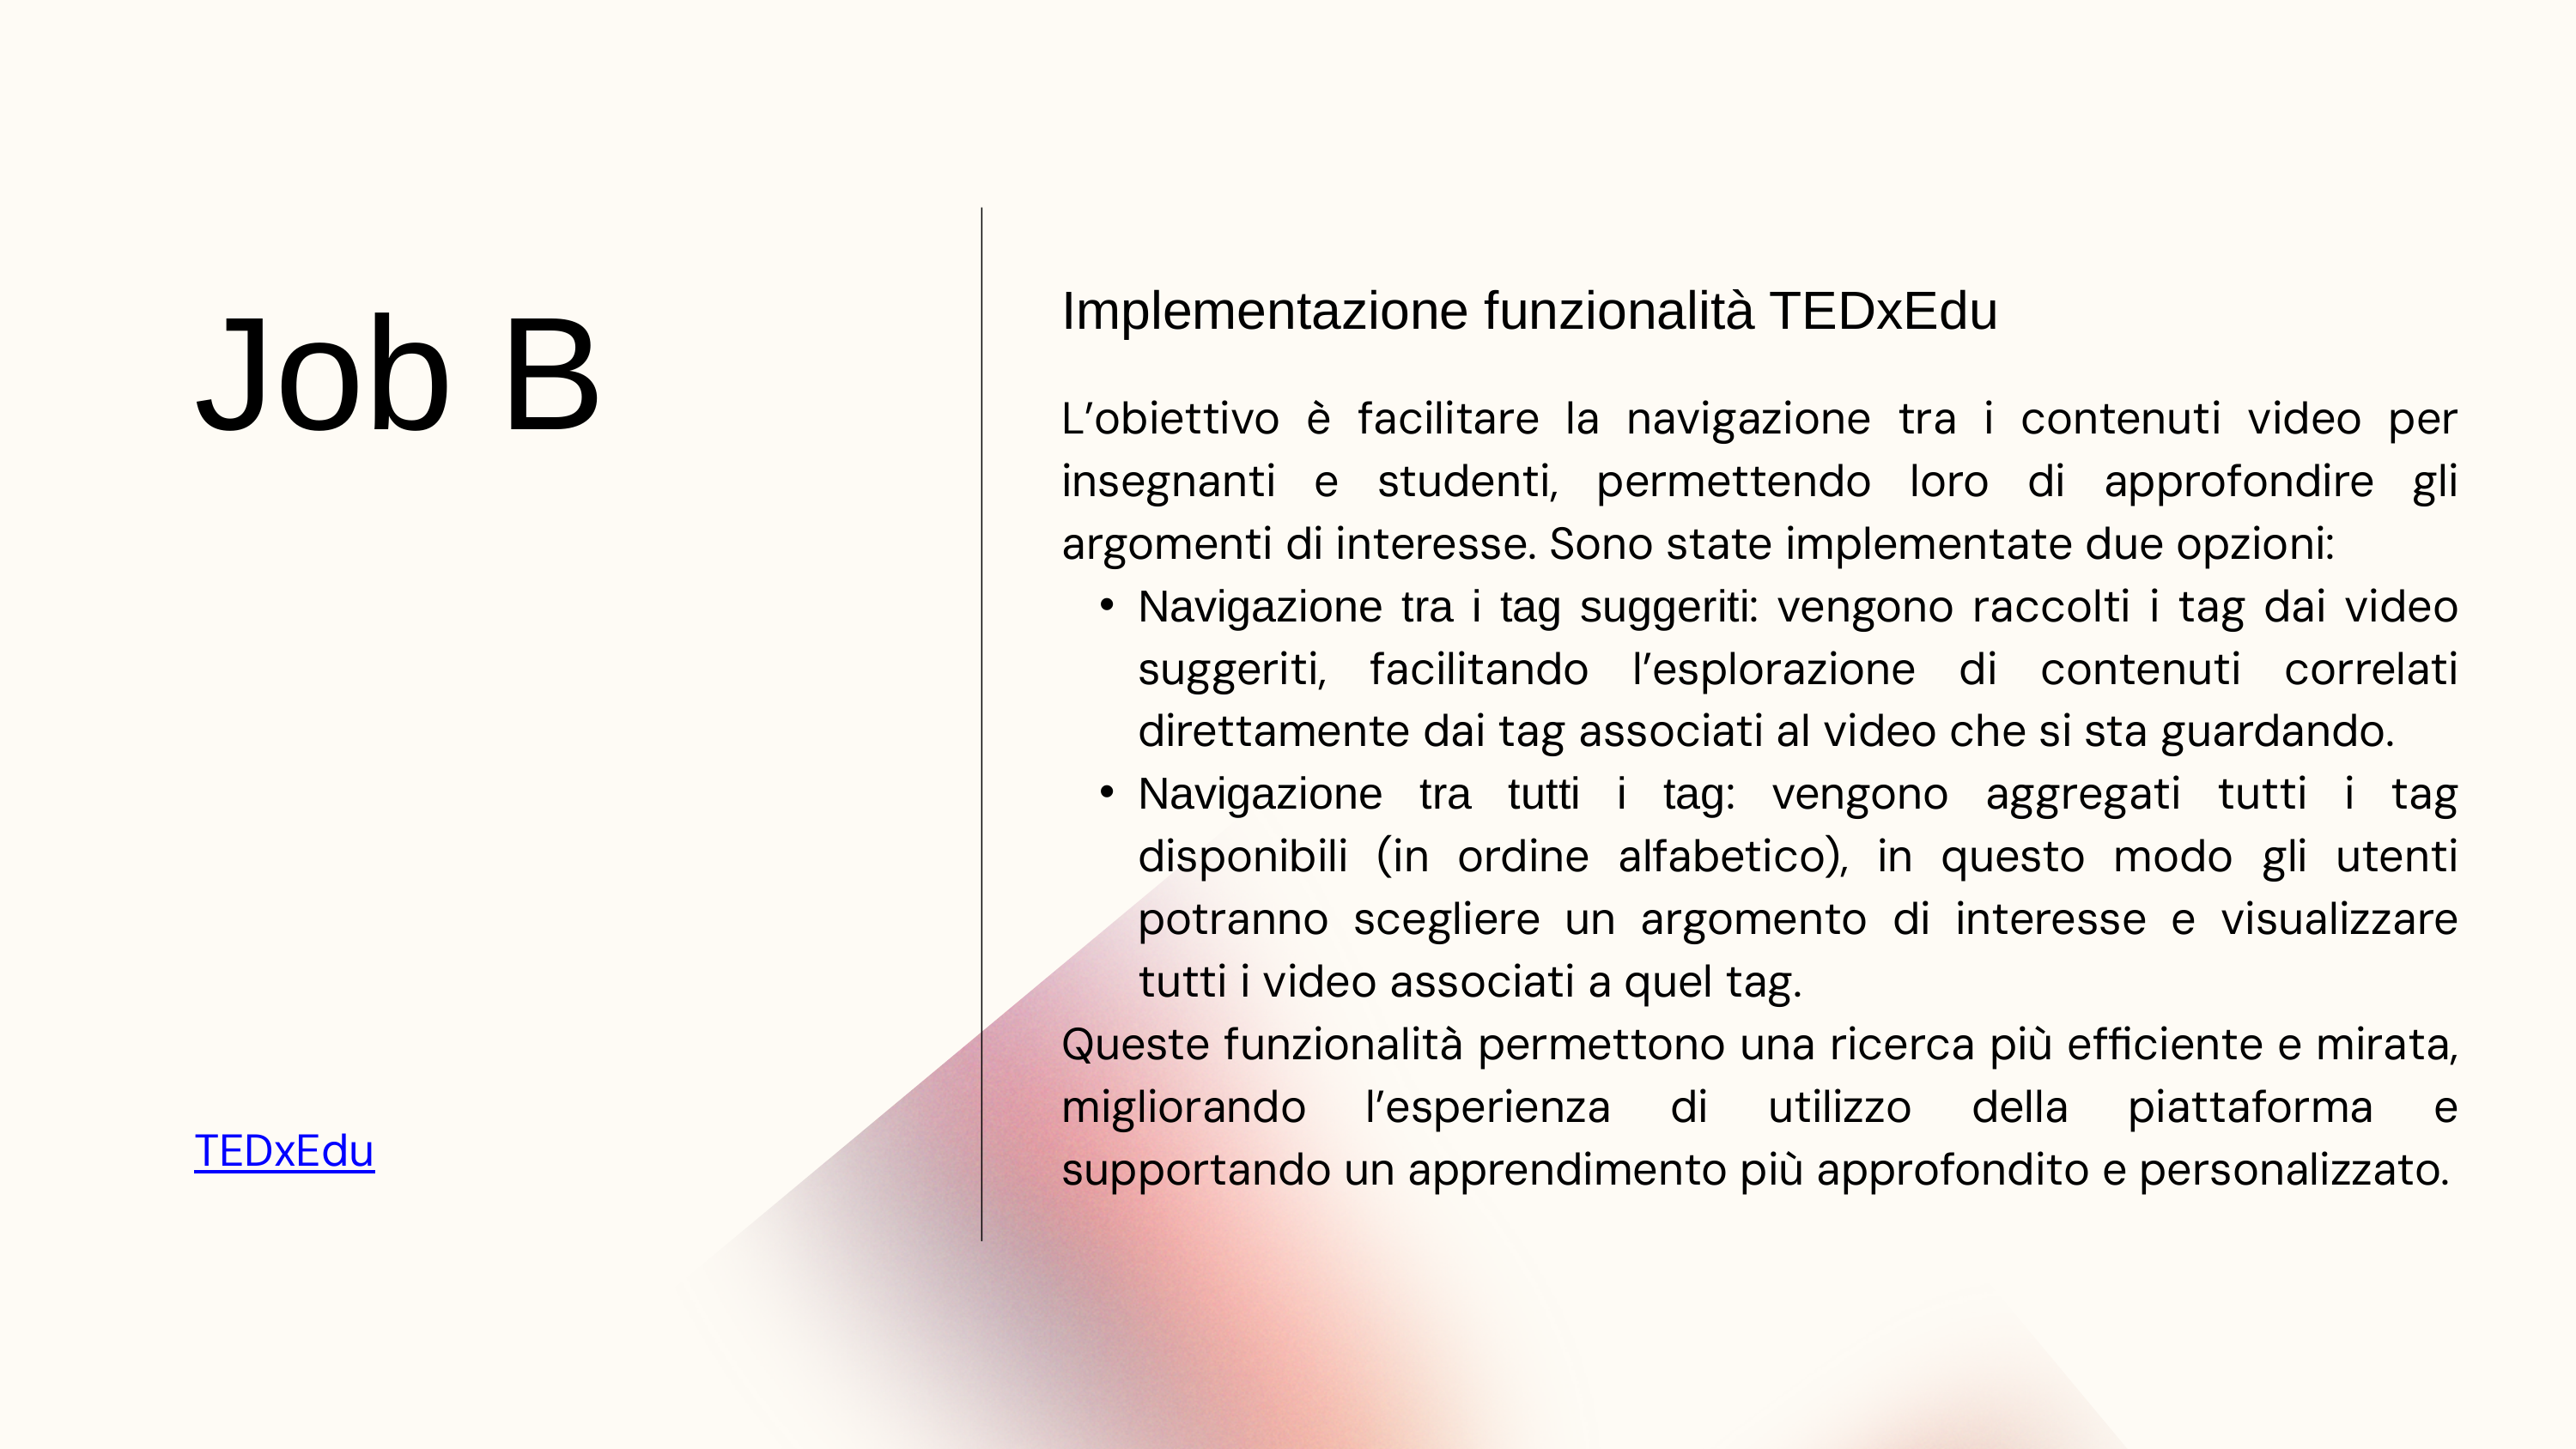

Job B

Implementazione funzionalità TEDxEdu
L’obiettivo è facilitare la navigazione tra i contenuti video per insegnanti e studenti, permettendo loro di approfondire gli argomenti di interesse. Sono state implementate due opzioni:
Navigazione tra i tag suggeriti: vengono raccolti i tag dai video suggeriti, facilitando l’esplorazione di contenuti correlati direttamente dai tag associati al video che si sta guardando.
Navigazione tra tutti i tag: vengono aggregati tutti i tag disponibili (in ordine alfabetico), in questo modo gli utenti potranno scegliere un argomento di interesse e visualizzare tutti i video associati a quel tag.
Queste funzionalità permettono una ricerca più efficiente e mirata, migliorando l’esperienza di utilizzo della piattaforma e supportando un apprendimento più approfondito e personalizzato.

TEDxEdu